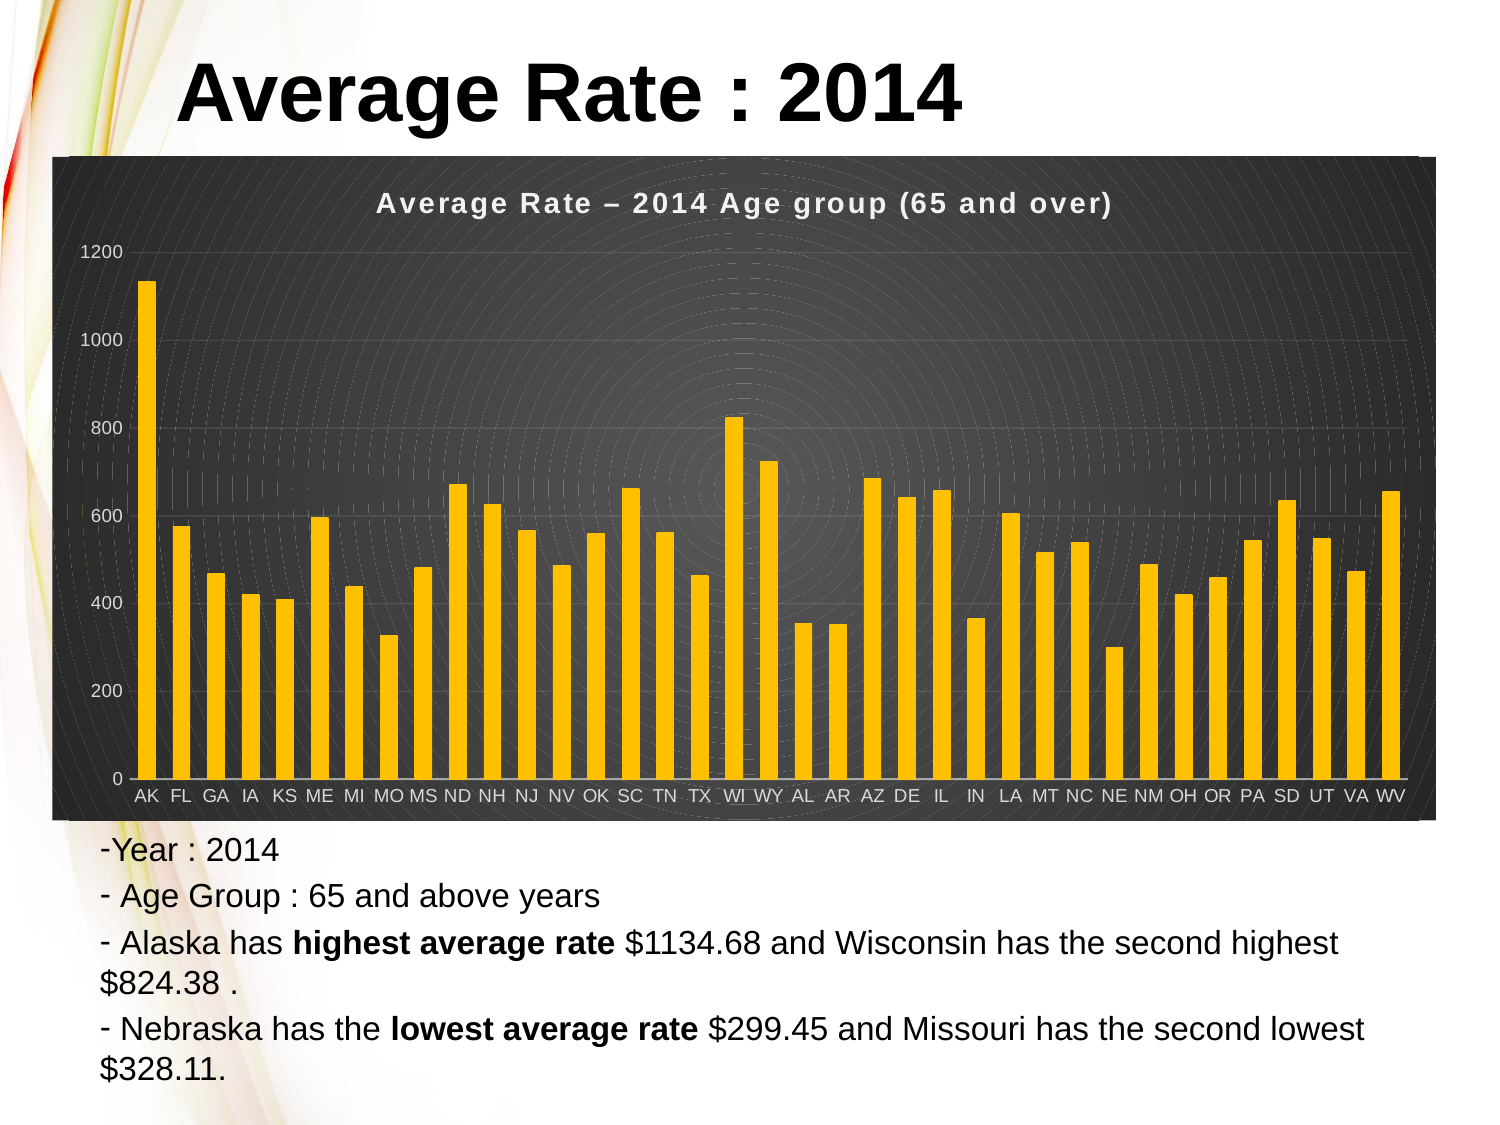

# Average Rate : 2014

### Chart: Average Rate – 2014 Age group (65 and over)

| Category |  |
|---|---|
| AK | 1134.6801470588234 |
| FL | 575.2540518638574 |
| GA | 468.0719087985969 |
| IA | 421.48283038501563 |
| KS | 410.1720532319392 |
| ME | 597.3052064631956 |
| MI | 440.04193697868396 |
| MO | 328.11229000884174 |
| MS | 481.3333333333333 |
| ND | 670.7128623188406 |
| NH | 625.1883116883117 |
| NJ | 566.4338983050848 |
| NV | 487.8169398907104 |
| OK | 559.6297760210804 |
| SC | 661.4932697700505 |
| TN | 562.1543859649123 |
| TX | 464.2608190531513 |
| WI | 824.3880756872545 |
| WY | 723.4795698924731 |
| AL | 355.069465648855 |
| AR | 351.8857142857143 |
| AZ | 684.8878215060428 |
| DE | 642.1908396946565 |
| IL | 658.4081800713698 |
| IN | 367.01805143422354 |
| LA | 606.0650663297537 |
| MT | 515.8185975609756 |
| NC | 539.1372732958099 |
| NE | 299.4522900763359 |
| NM | 489.0574018126888 |
| OH | 420.717803744189 |
| OR | 459.4454649827784 |
| PA | 544.1427525622255 |
| SD | 634.3561643835617 |
| UT | 547.7176634214186 |
| VA | 474.0600627521291 |
| WV | 655.8579067990833 |
Year : 2014
 Age Group : 65 and above years
 Alaska has highest average rate $1134.68 and Wisconsin has the second highest         $824.38 .
 Nebraska has the lowest average rate $299.45 and Missouri has the second lowest $328.11.